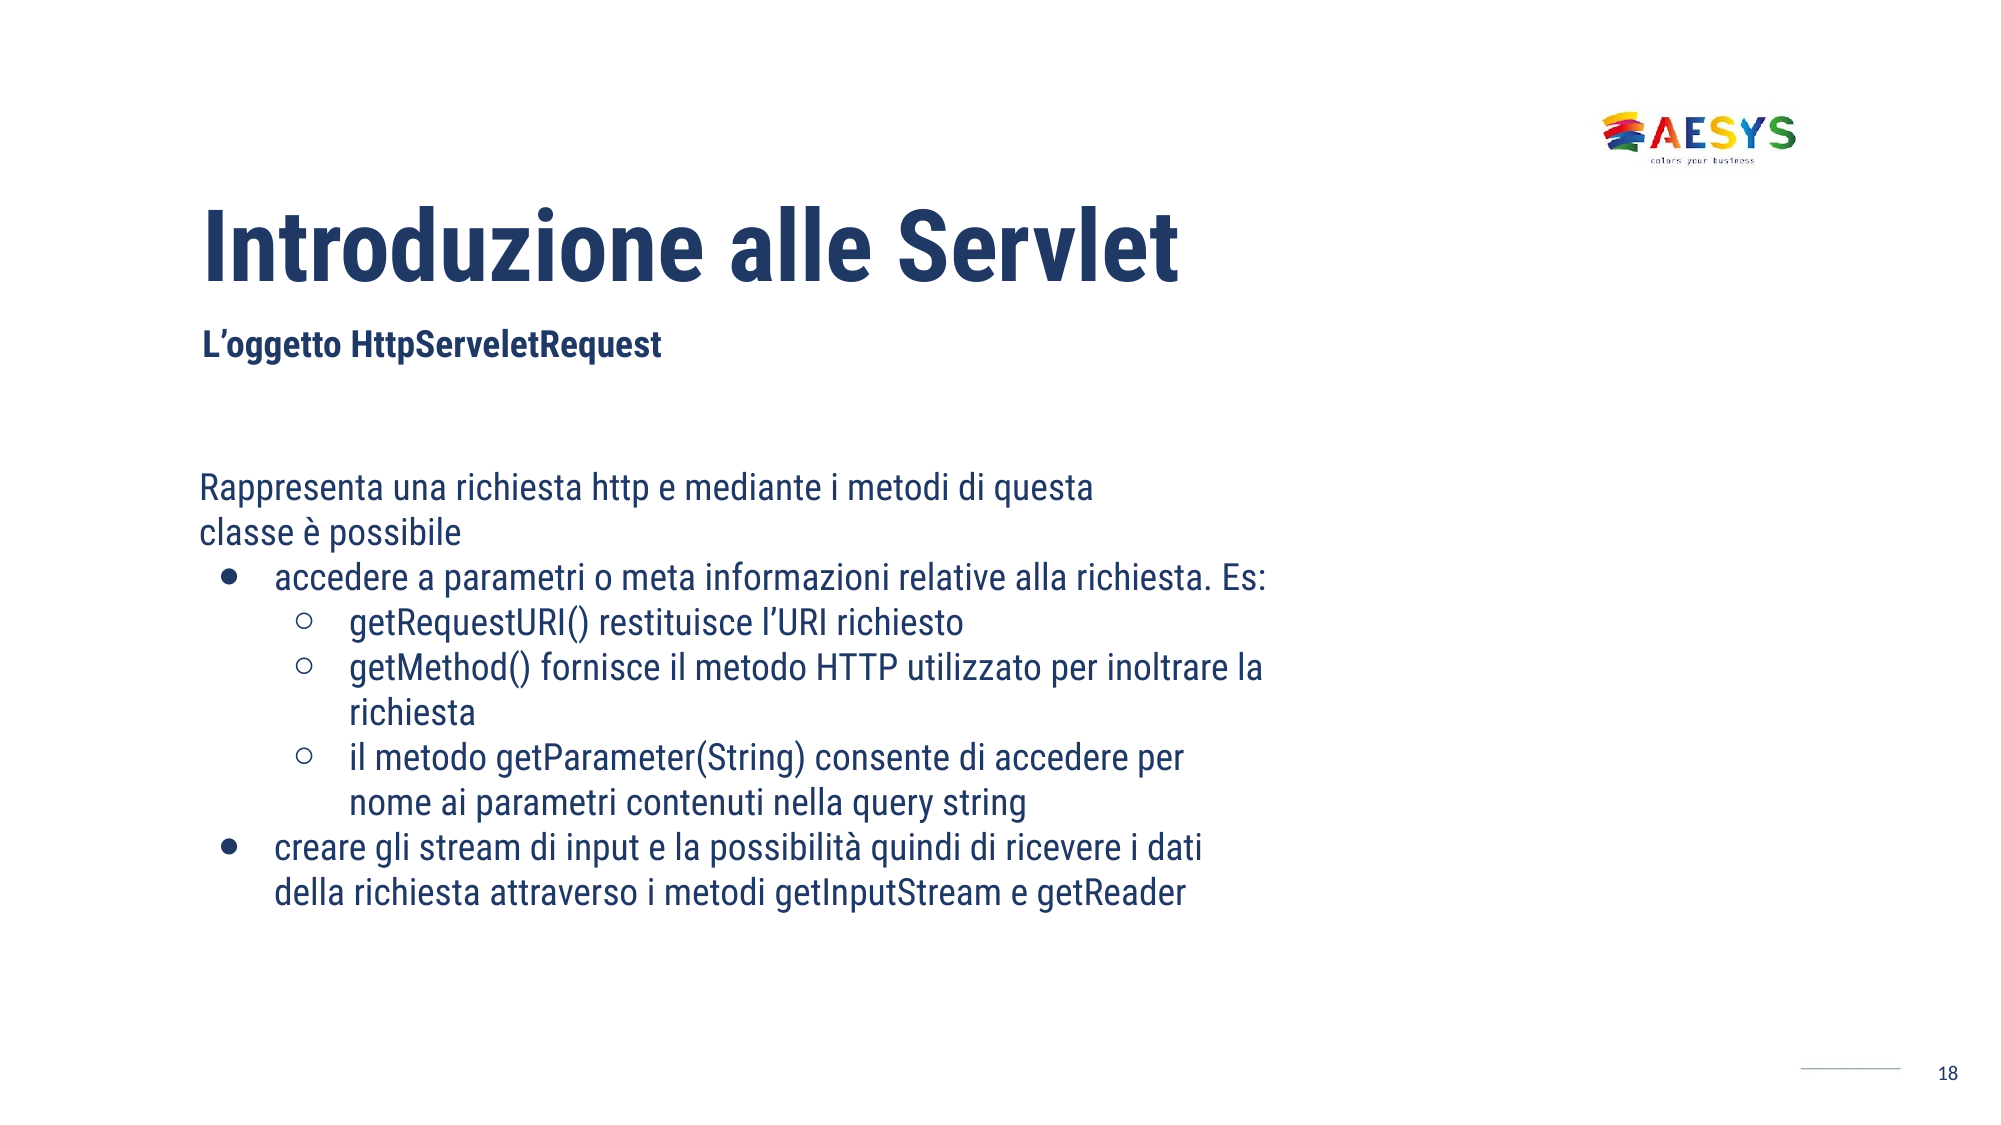

# Introduzione alle Servlet L’oggetto HttpServeletRequest

Rappresenta una richiesta http e mediante i metodi di questa
classe è possibile
accedere a parametri o meta informazioni relative alla richiesta. Es:
getRequestURI() restituisce l’URI richiesto
getMethod() fornisce il metodo HTTP utilizzato per inoltrare la richiesta
il metodo getParameter(String) consente di accedere per nome ai parametri contenuti nella query string
creare gli stream di input e la possibilità quindi di ricevere i dati della richiesta attraverso i metodi getInputStream e getReader

18